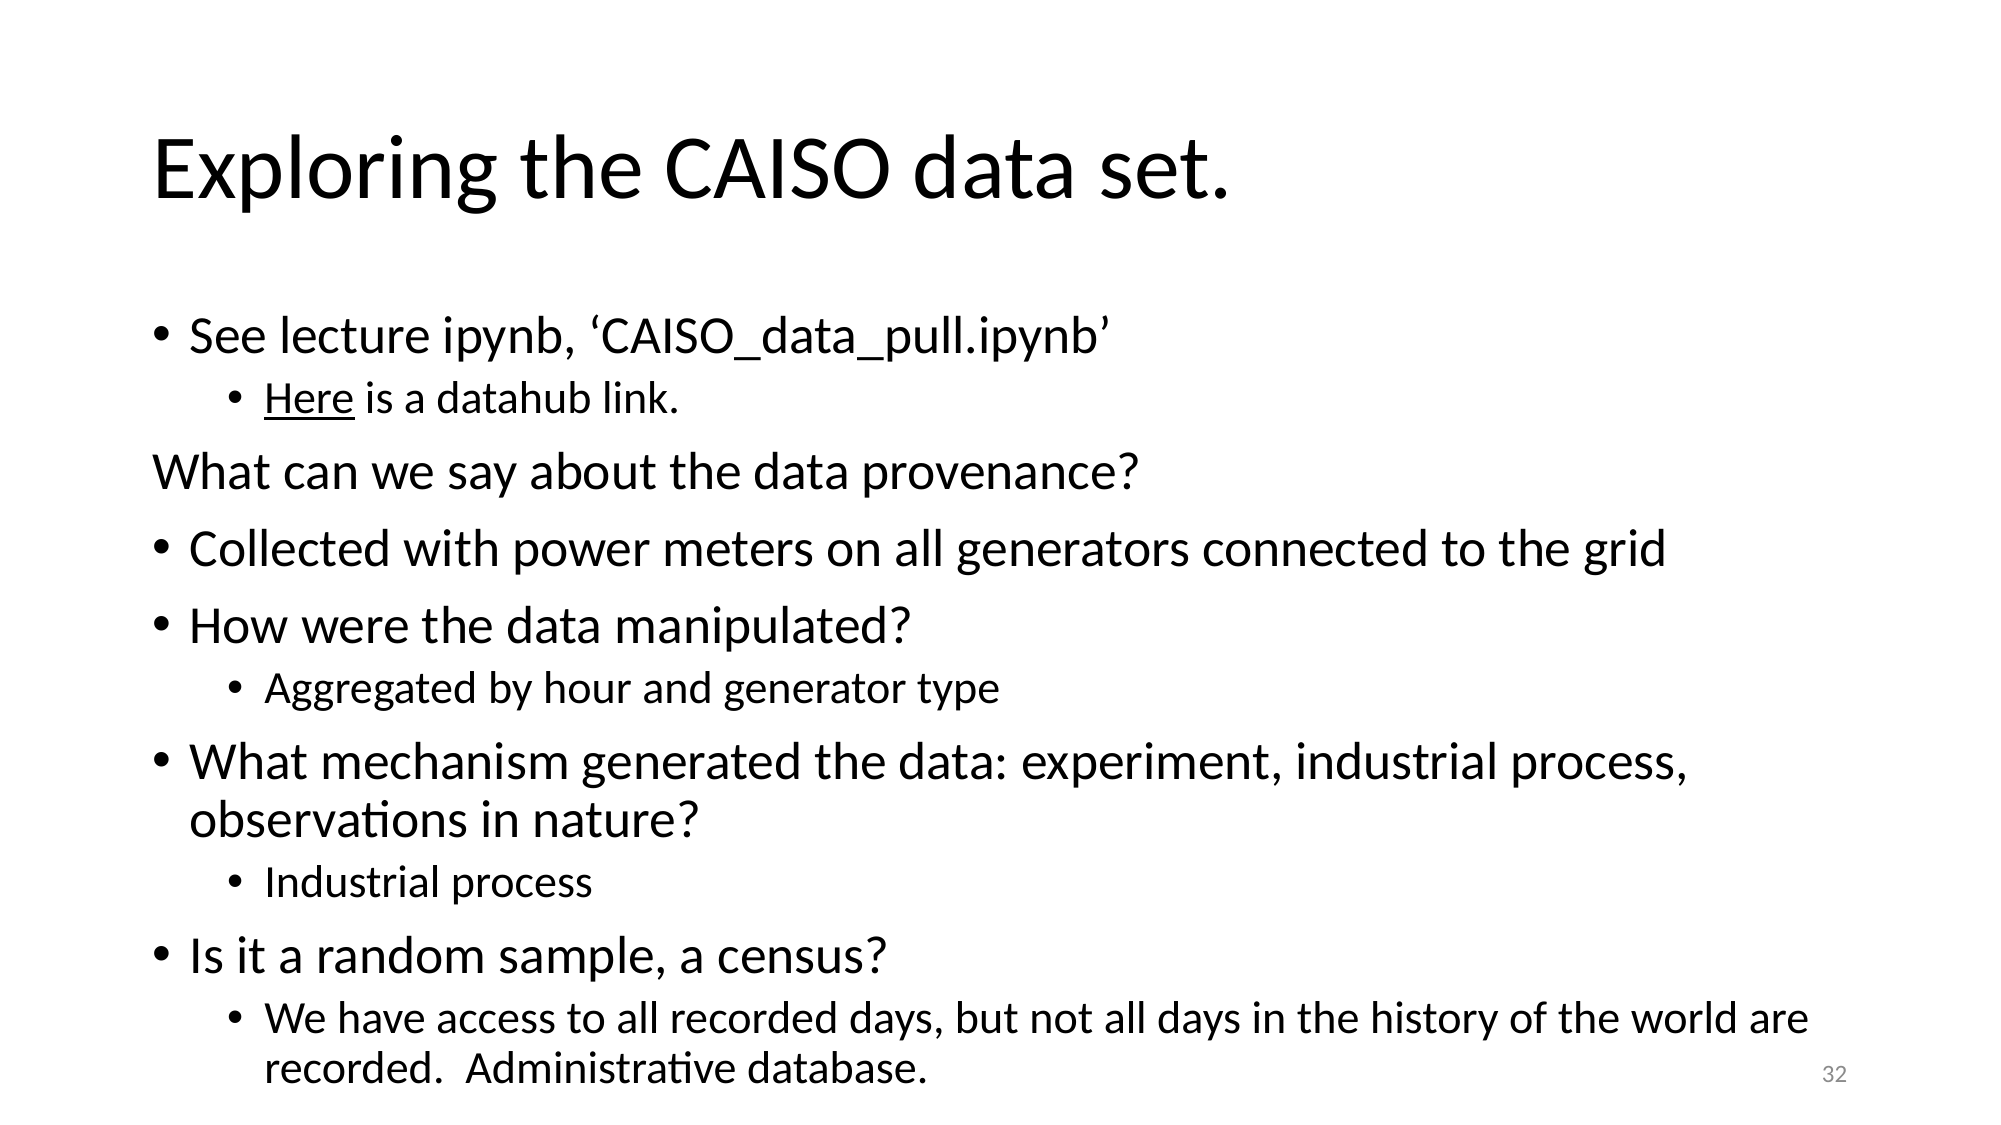

# Exploring the CAISO data set.
See lecture ipynb, ‘CAISO_data_pull.ipynb’
Here is a datahub link.
What can we say about the data provenance?
Collected with power meters on all generators connected to the grid
How were the data manipulated?
Aggregated by hour and generator type
What mechanism generated the data: experiment, industrial process, observations in nature?
Industrial process
Is it a random sample, a census?
We have access to all recorded days, but not all days in the history of the world are recorded.  Administrative database.

32